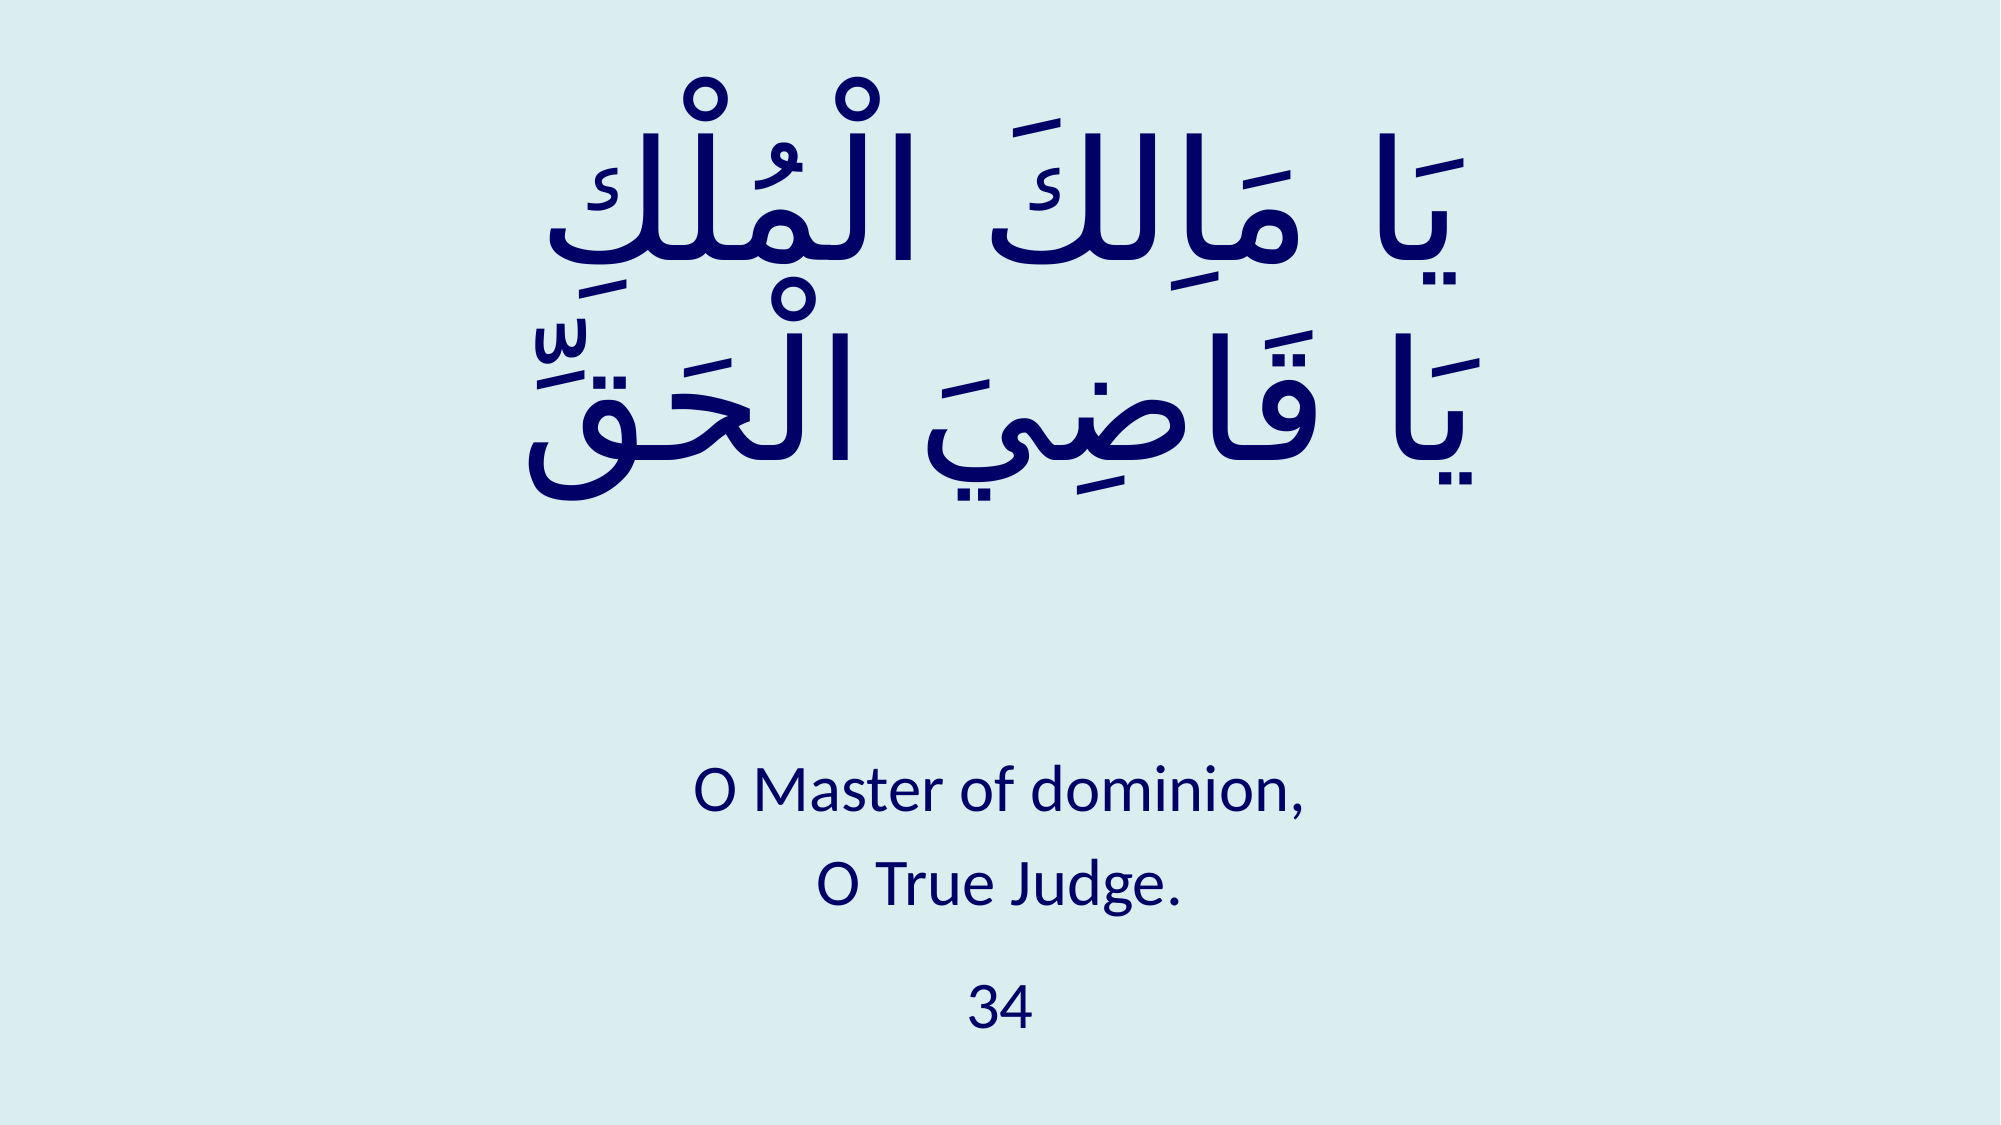

# يَا مَاِلكَ الْمُلْكِ يَا قَاضِيَ الْحَقِّ
O Master of dominion,
O True Judge.
34